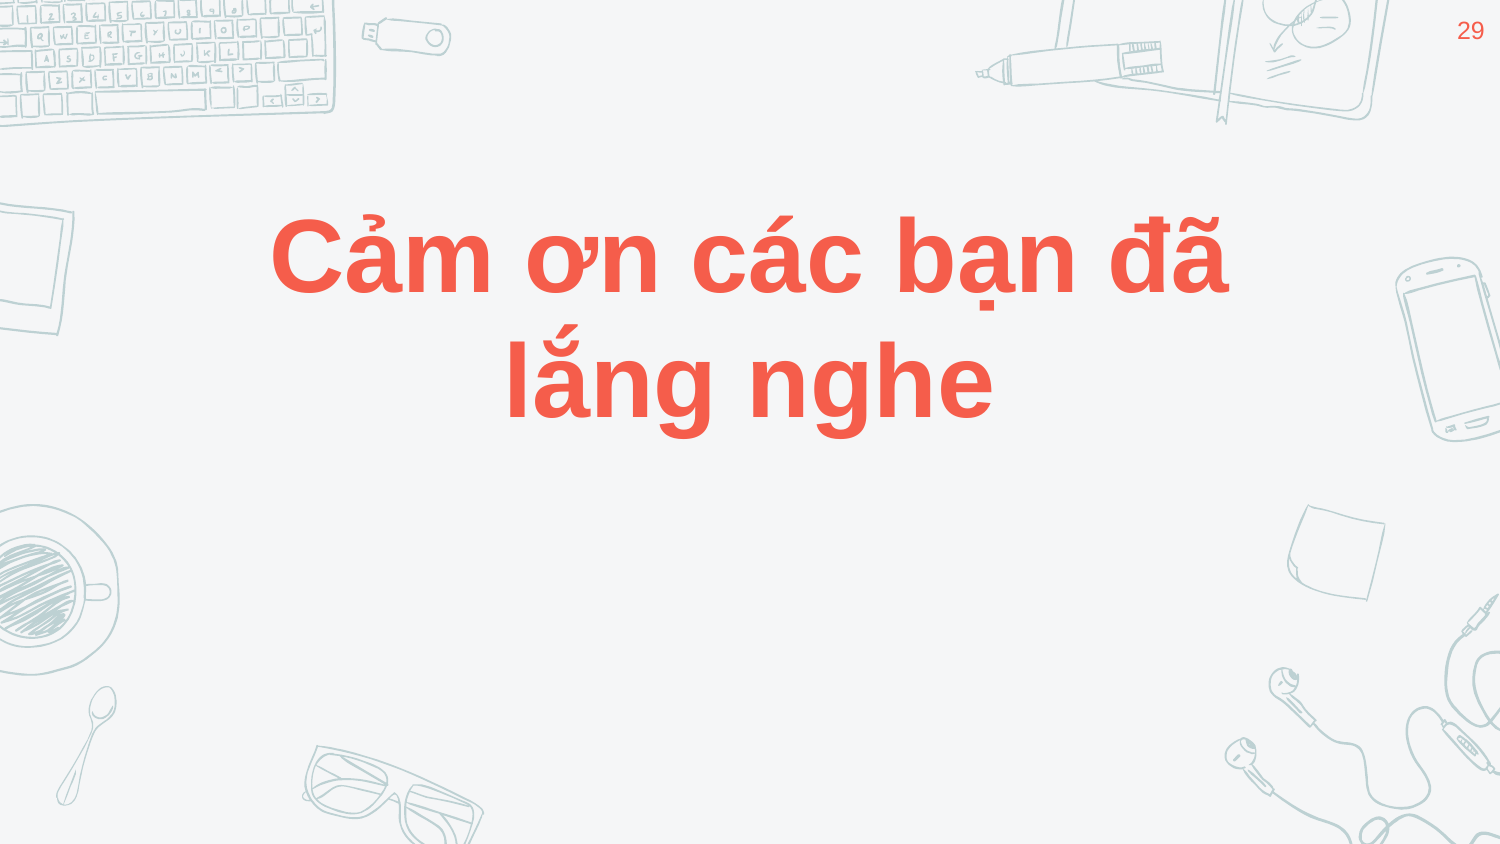

29
# Cảm ơn các bạn đã lắng nghe